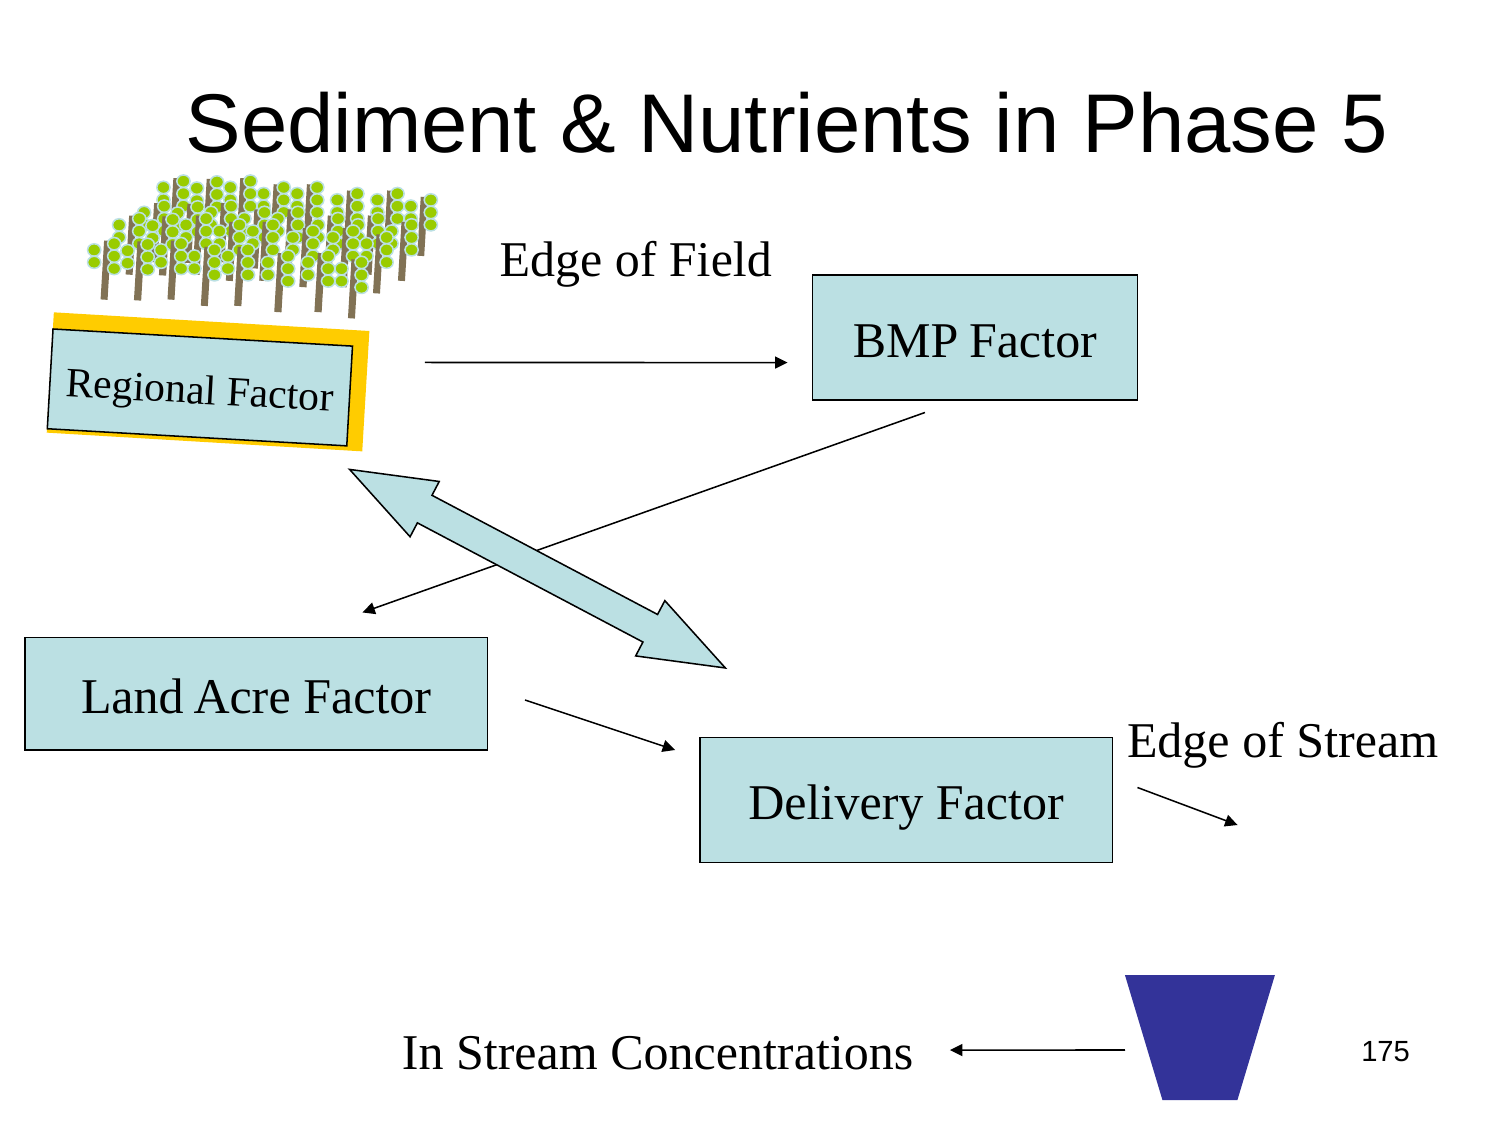

# Sediment & Nutrients in Phase 5

Edge of Field
BMP Factor
Regional Factor

Land Acre Factor

Edge of Stream
Delivery Factor

In Stream Concentrations
175